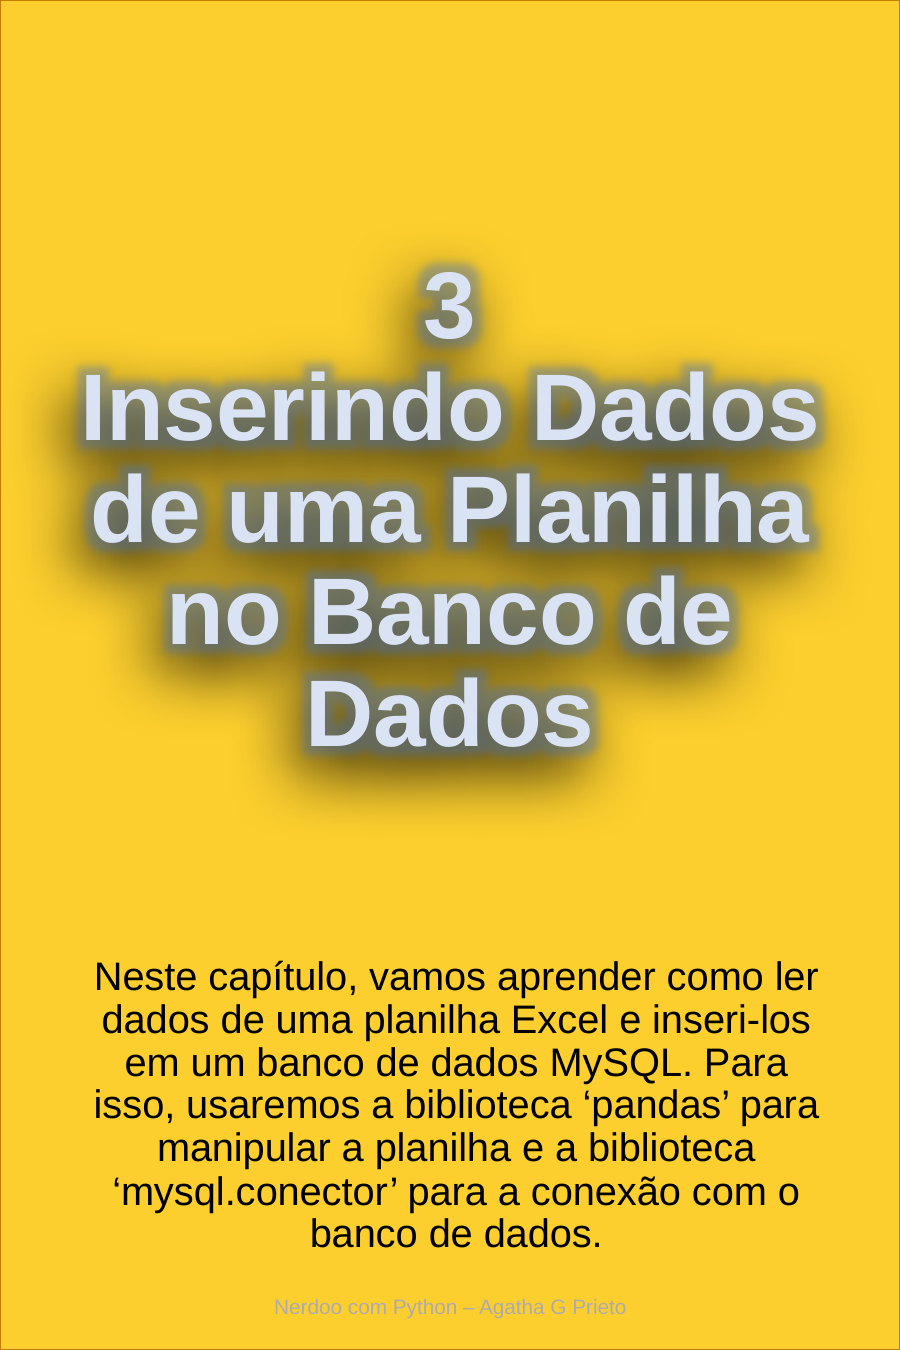

3
Inserindo Dados de uma Planilha no Banco de Dados
Neste capítulo, vamos aprender como ler dados de uma planilha Excel e inseri-los em um banco de dados MySQL. Para isso, usaremos a biblioteca ‘pandas’ para manipular a planilha e a biblioteca ‘mysql.conector’ para a conexão com o banco de dados.
Nerdoo com Python – Agatha G Prieto